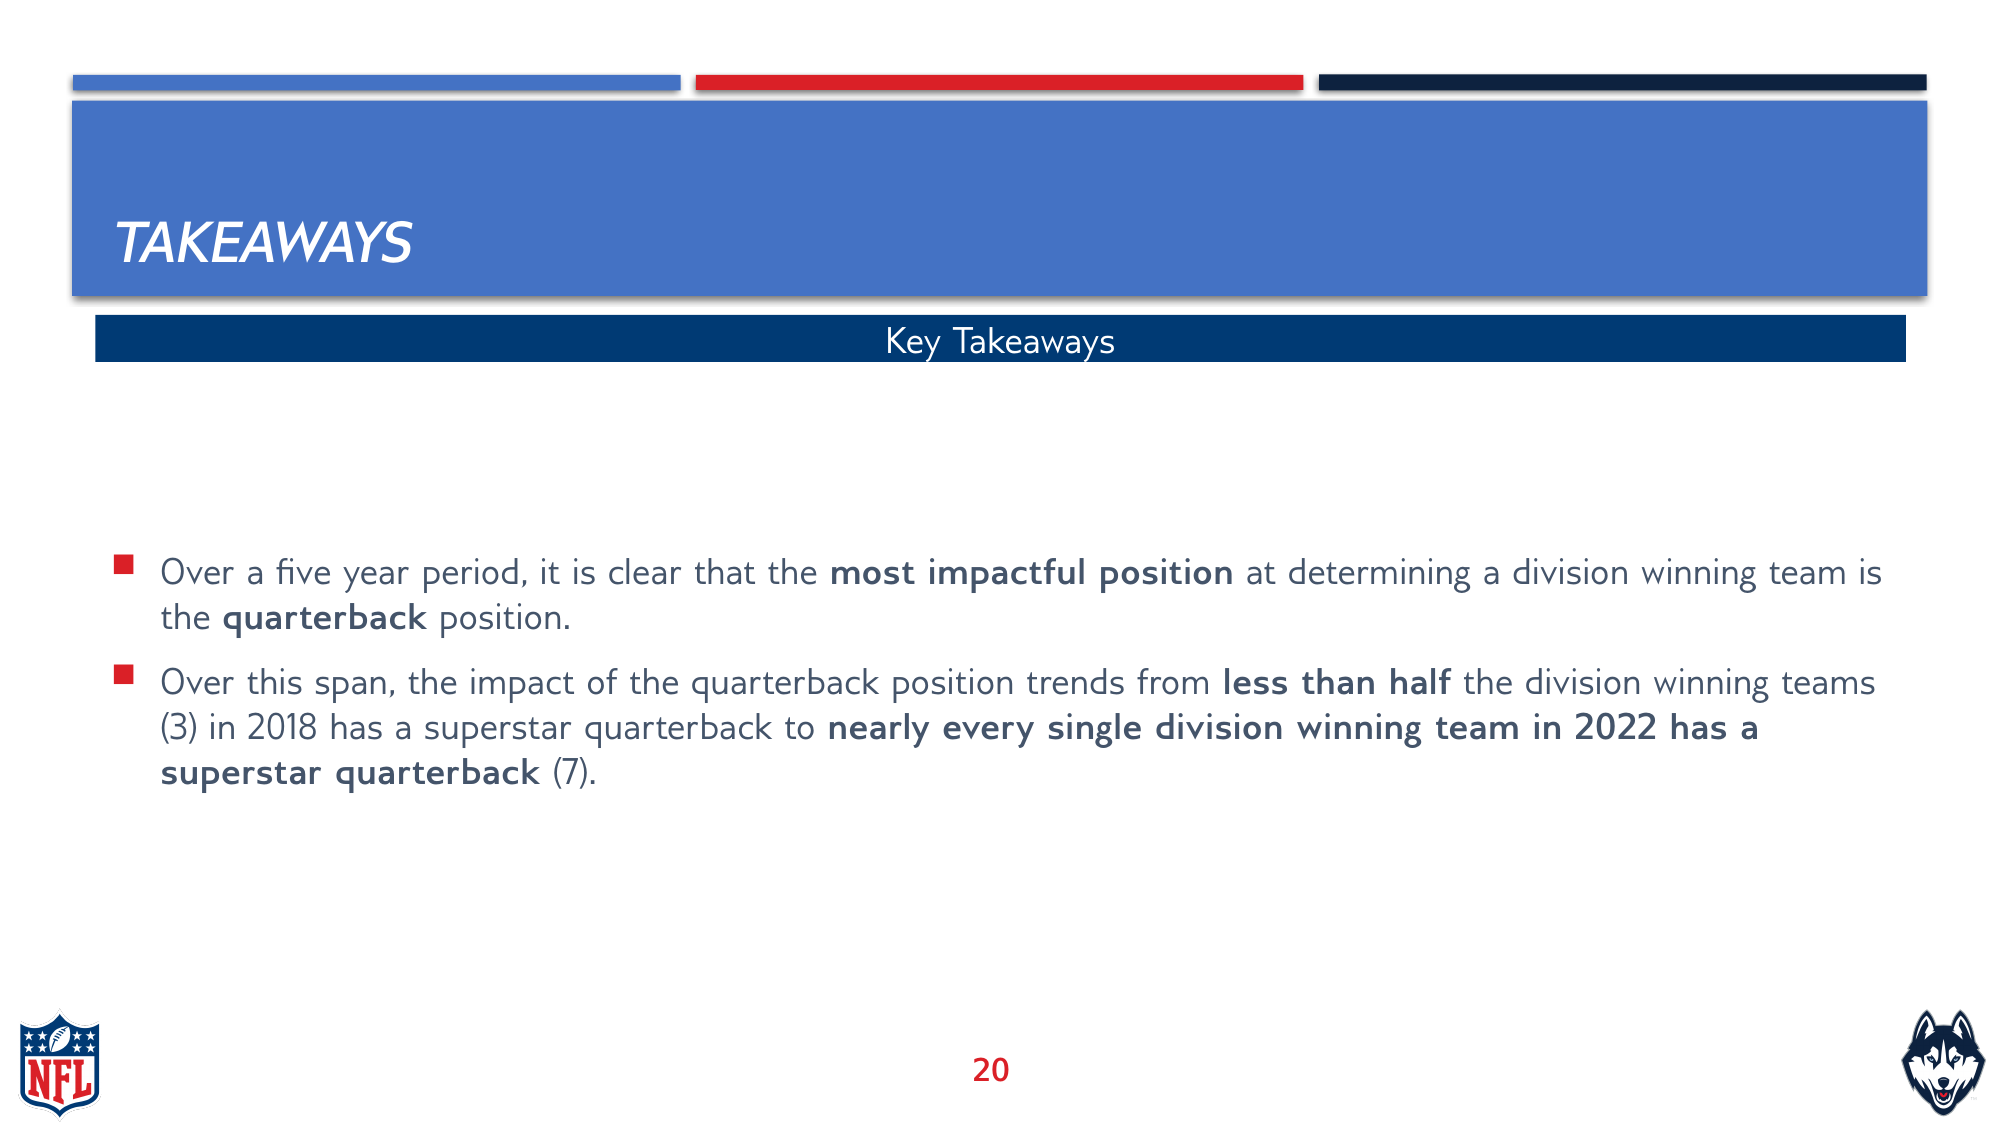

# Takeaways
Key Takeaways
Over a five year period, it is clear that the most impactful position at determining a division winning team is the quarterback position.
Over this span, the impact of the quarterback position trends from less than half the division winning teams (3) in 2018 has a superstar quarterback to nearly every single division winning team in 2022 has a superstar quarterback (7).
20